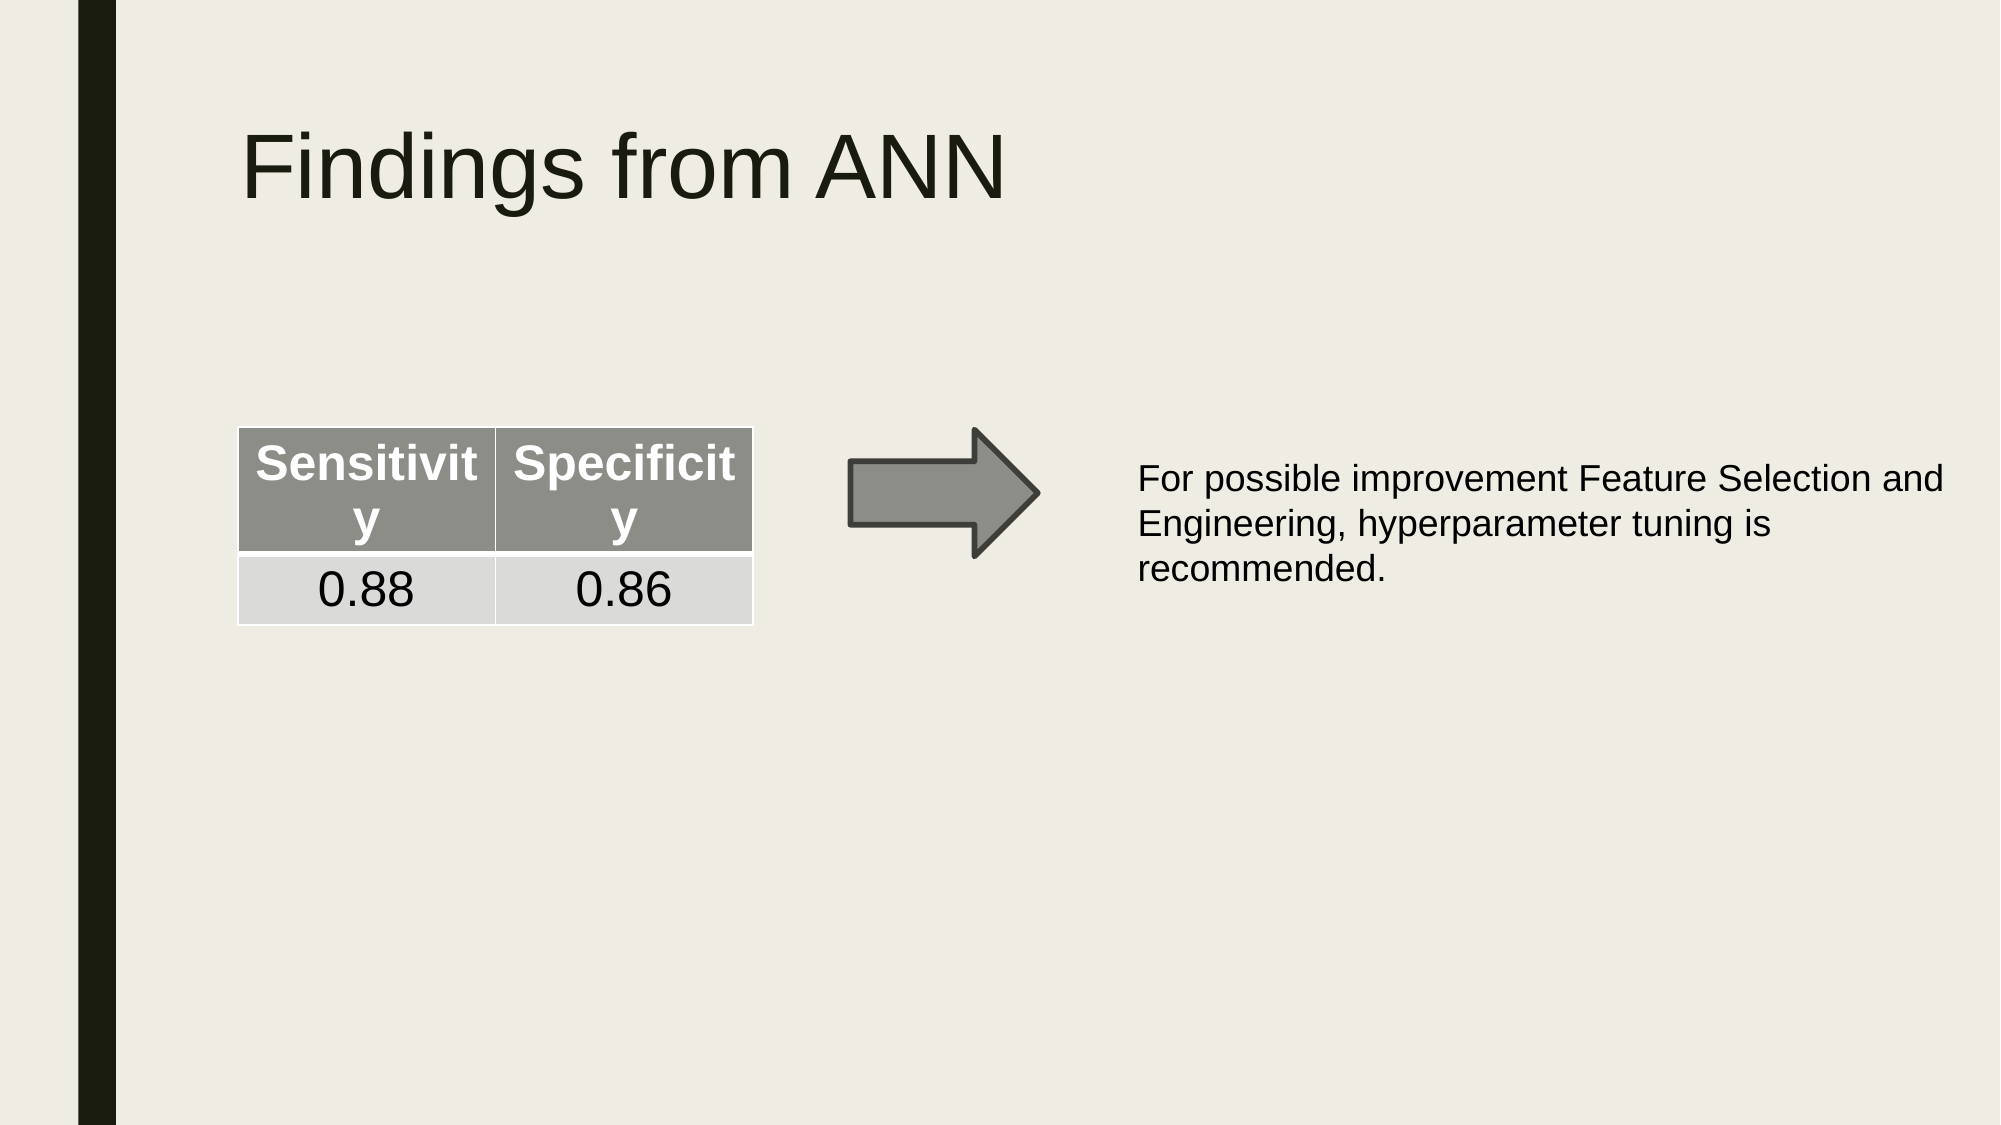

# Findings from ANN

For possible improvement Feature Selection and Engineering, hyperparameter tuning is recommended.

| Sensitivity | Specificity |
| --- | --- |
| 0.88 | 0.86 |